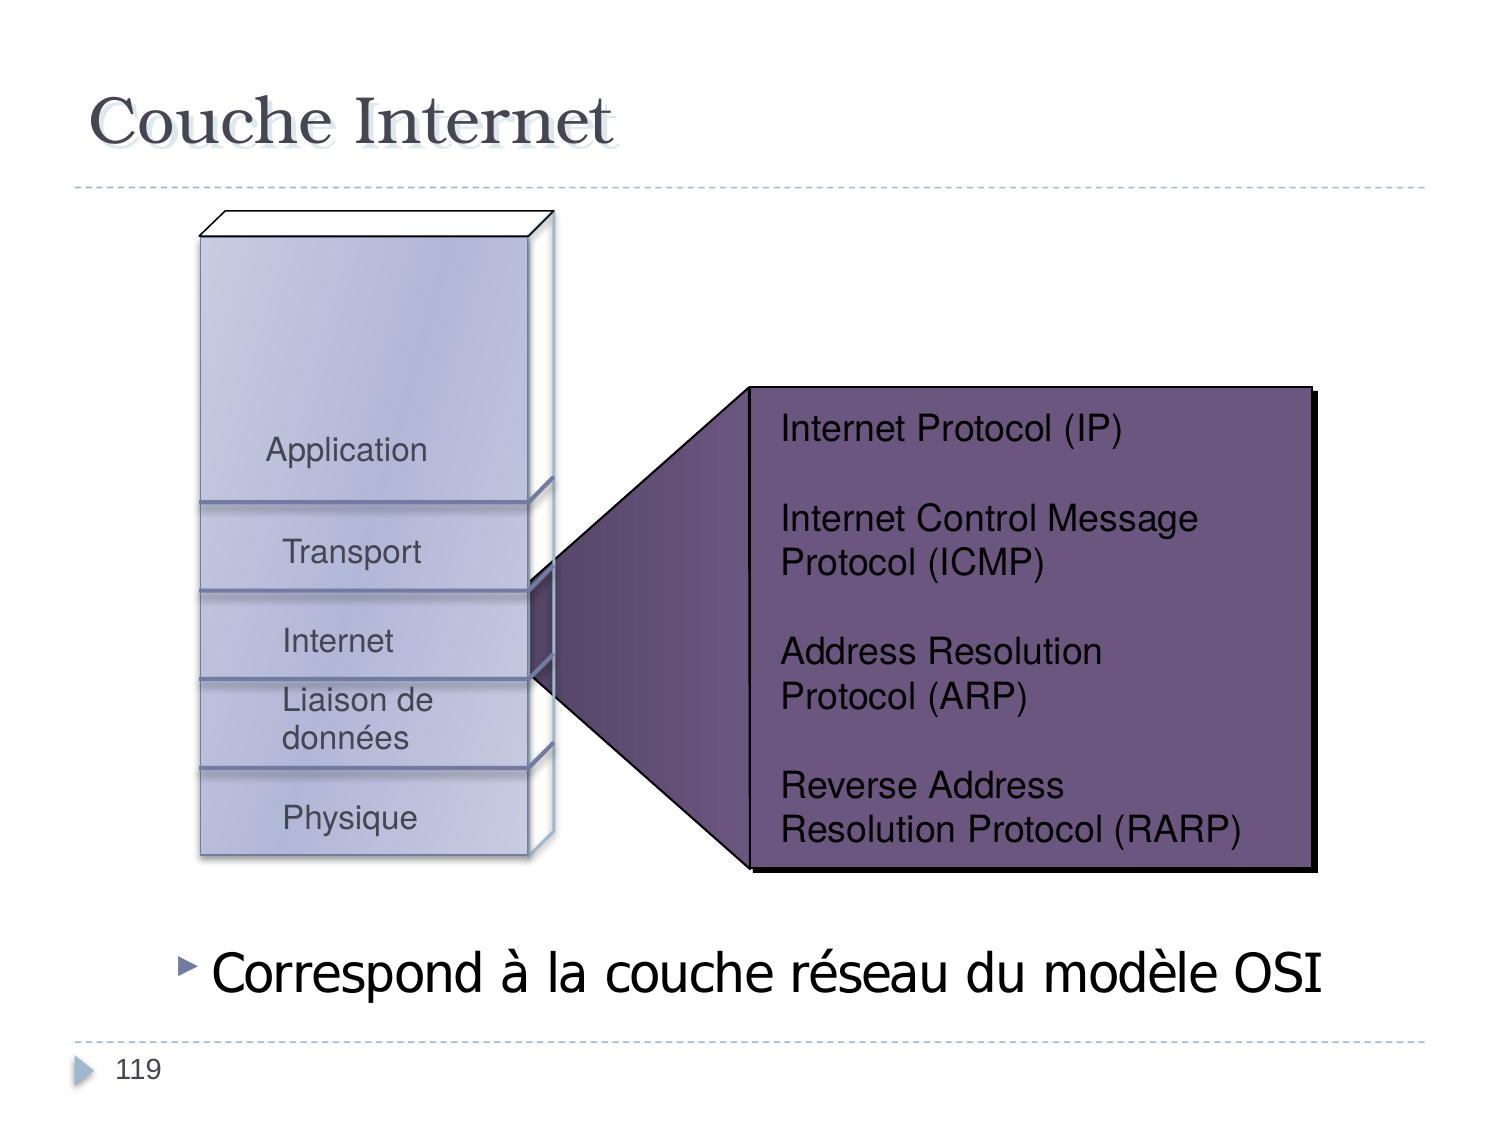

# Couche Internet

Internet Protocol (IP)

Internet Control Message
Protocol (ICMP)

Address Resolution
Protocol (ARP)

Reverse Address
Resolution Protocol (RARP)
Application

Transport

Internet

Liaison de données

Physique
Correspond à la couche réseau du modèle OSI
119